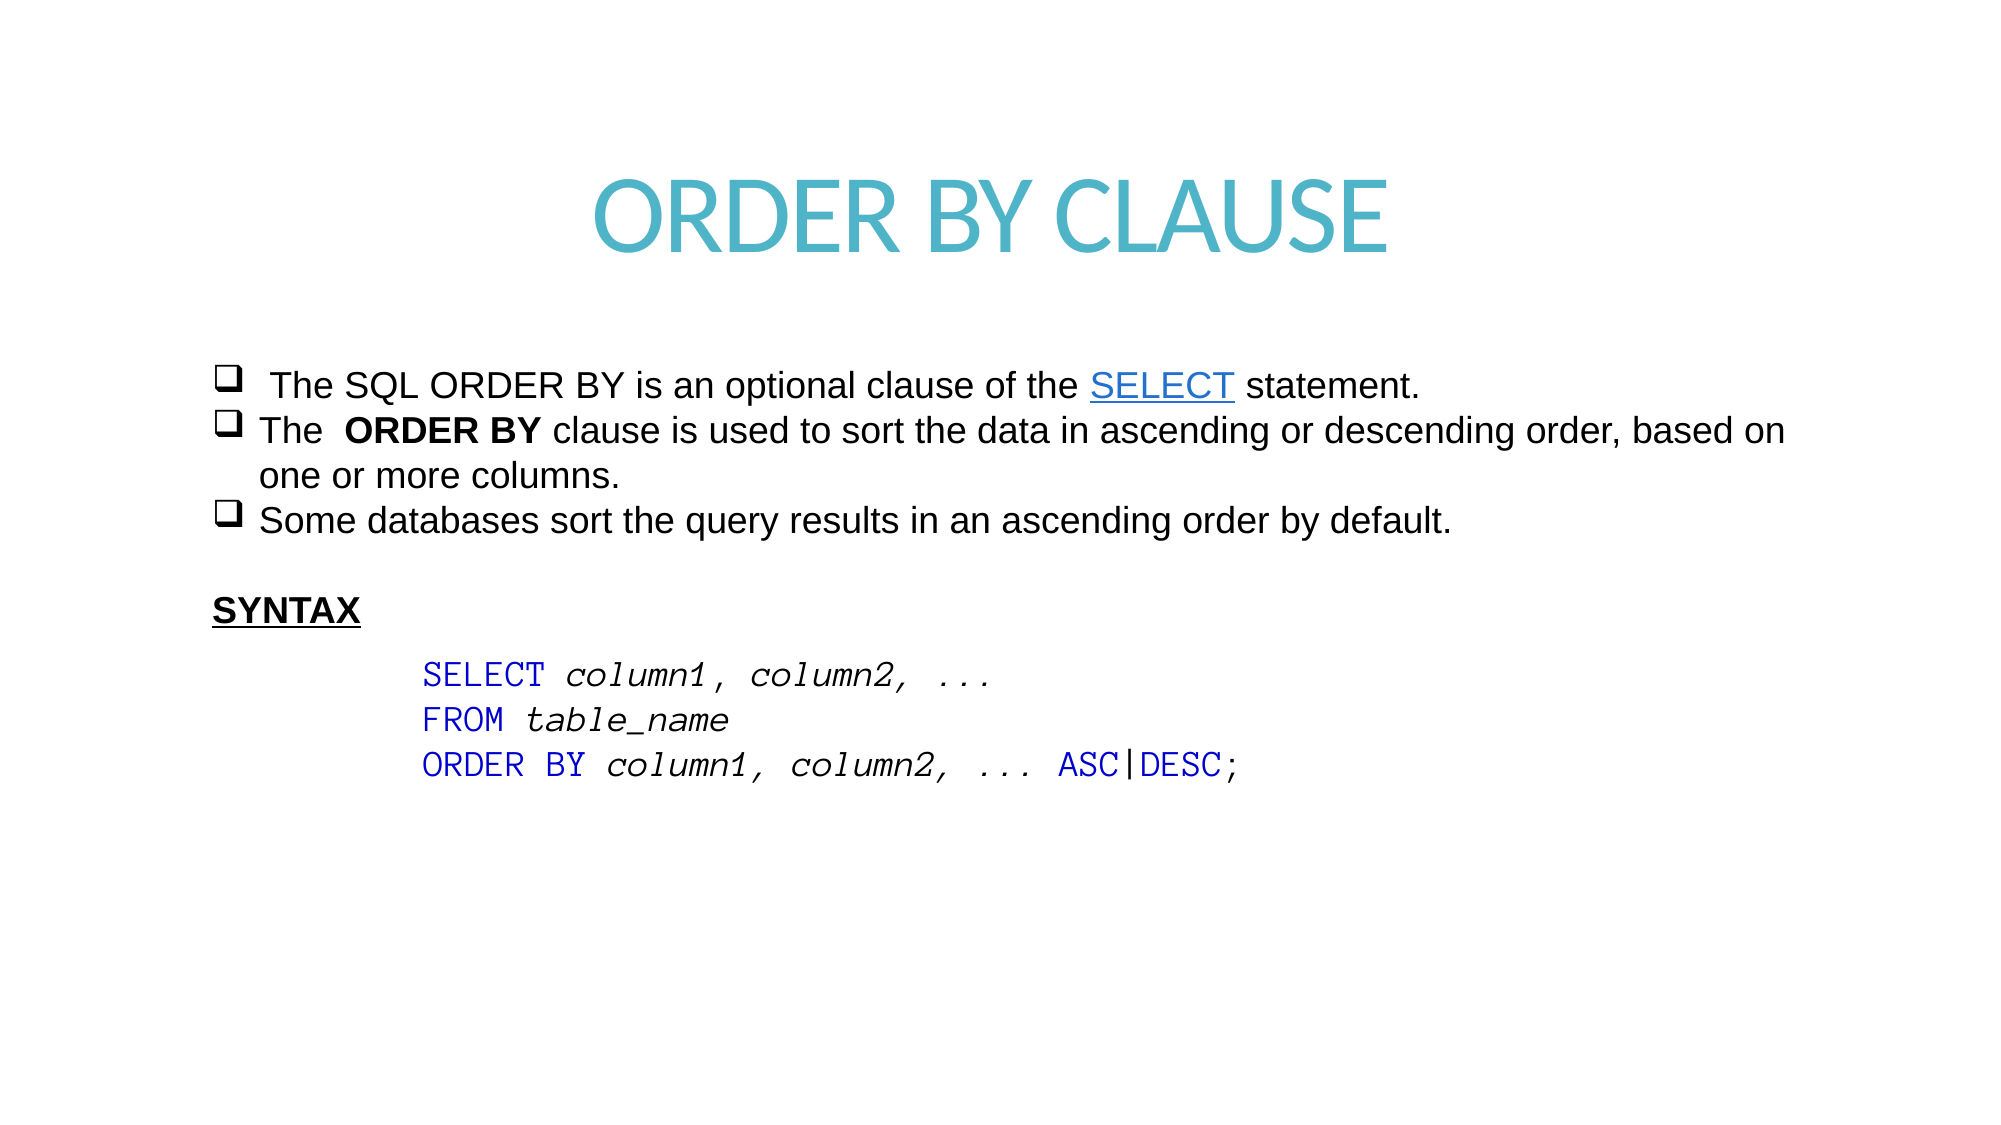

# ORDER BY CLAUSE
 The SQL ORDER BY is an optional clause of the SELECT statement.
The  ORDER BY clause is used to sort the data in ascending or descending order, based on one or more columns.
Some databases sort the query results in an ascending order by default.

SYNTAX
SELECT column1, column2, ...
FROM table_name
ORDER BY column1, column2, ... ASC|DESC;